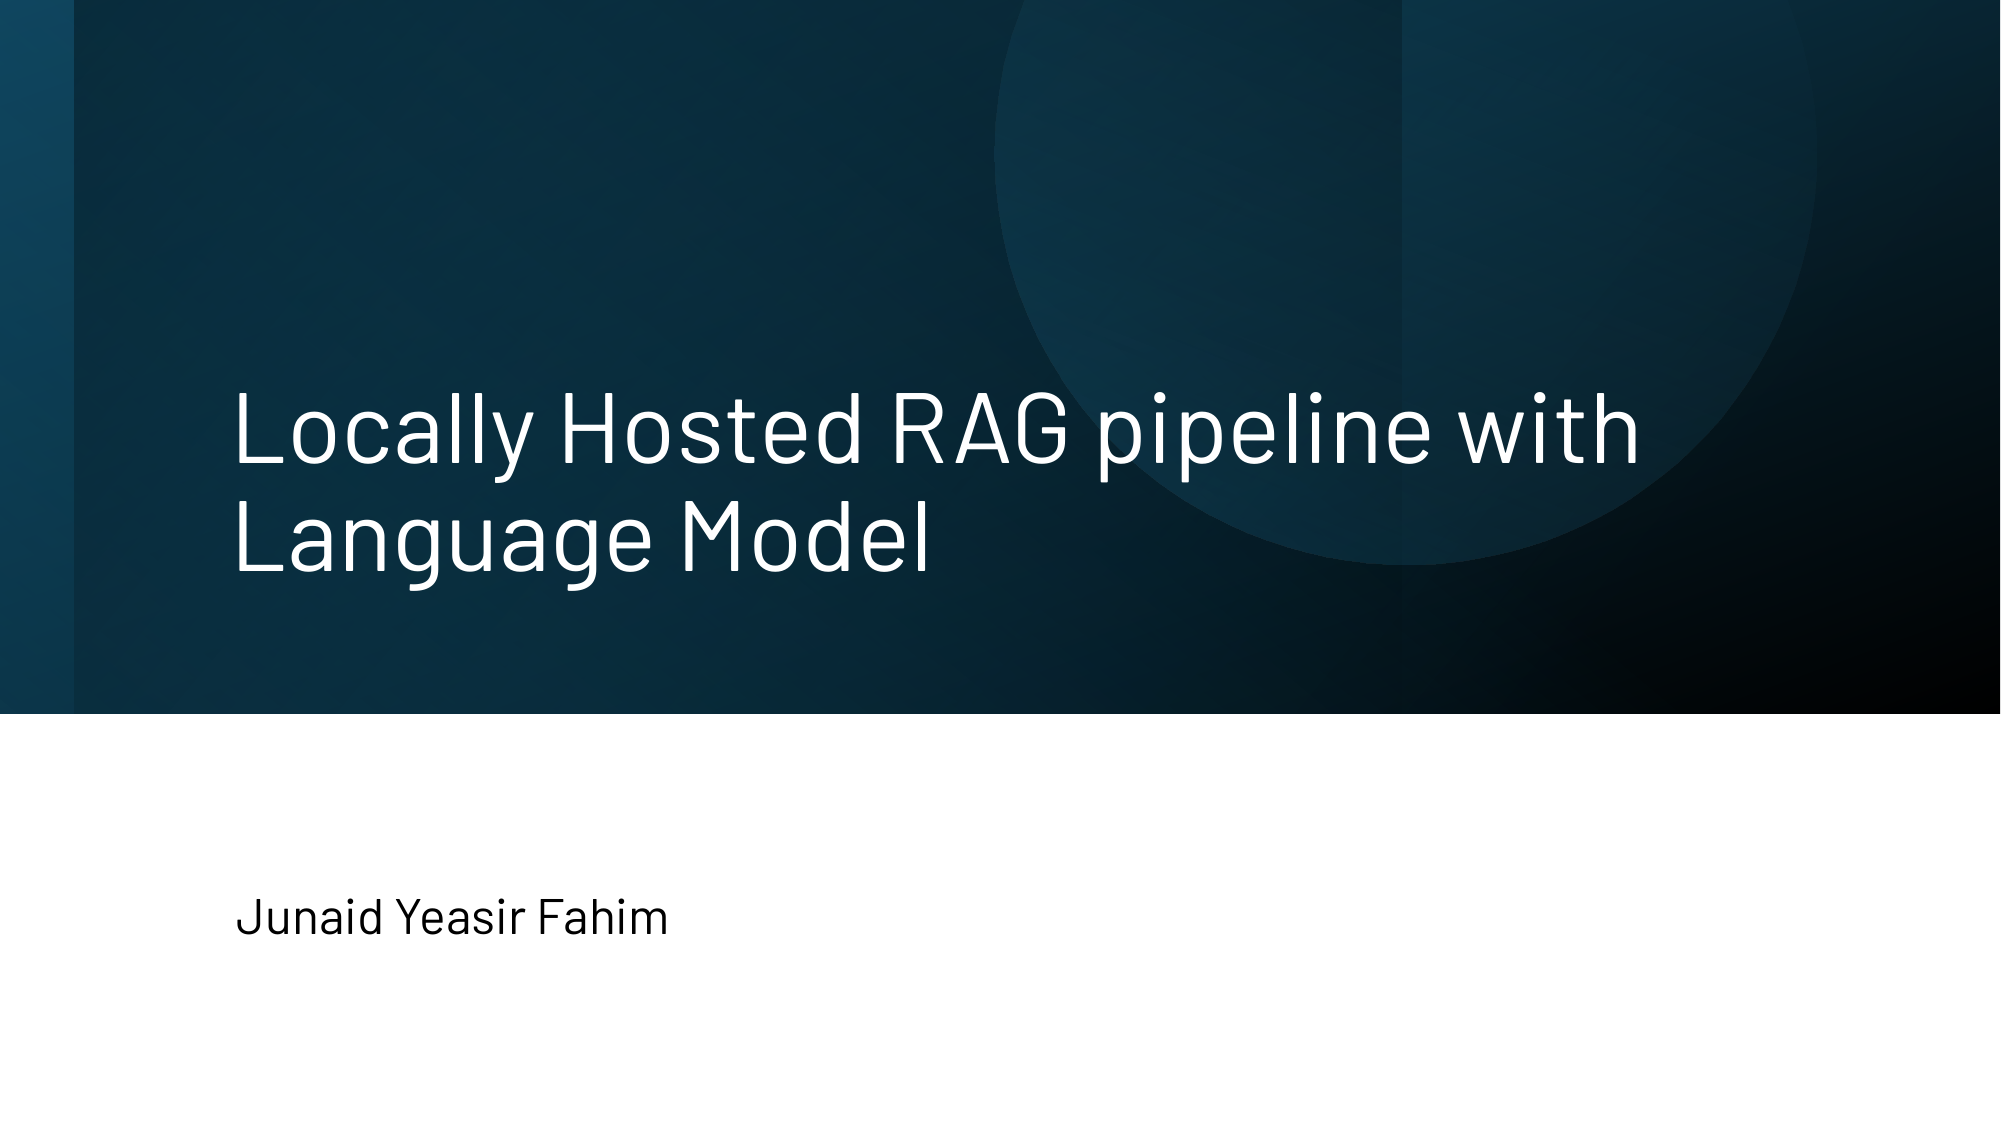

# Locally Hosted RAG pipeline with Language Model
Junaid Yeasir Fahim